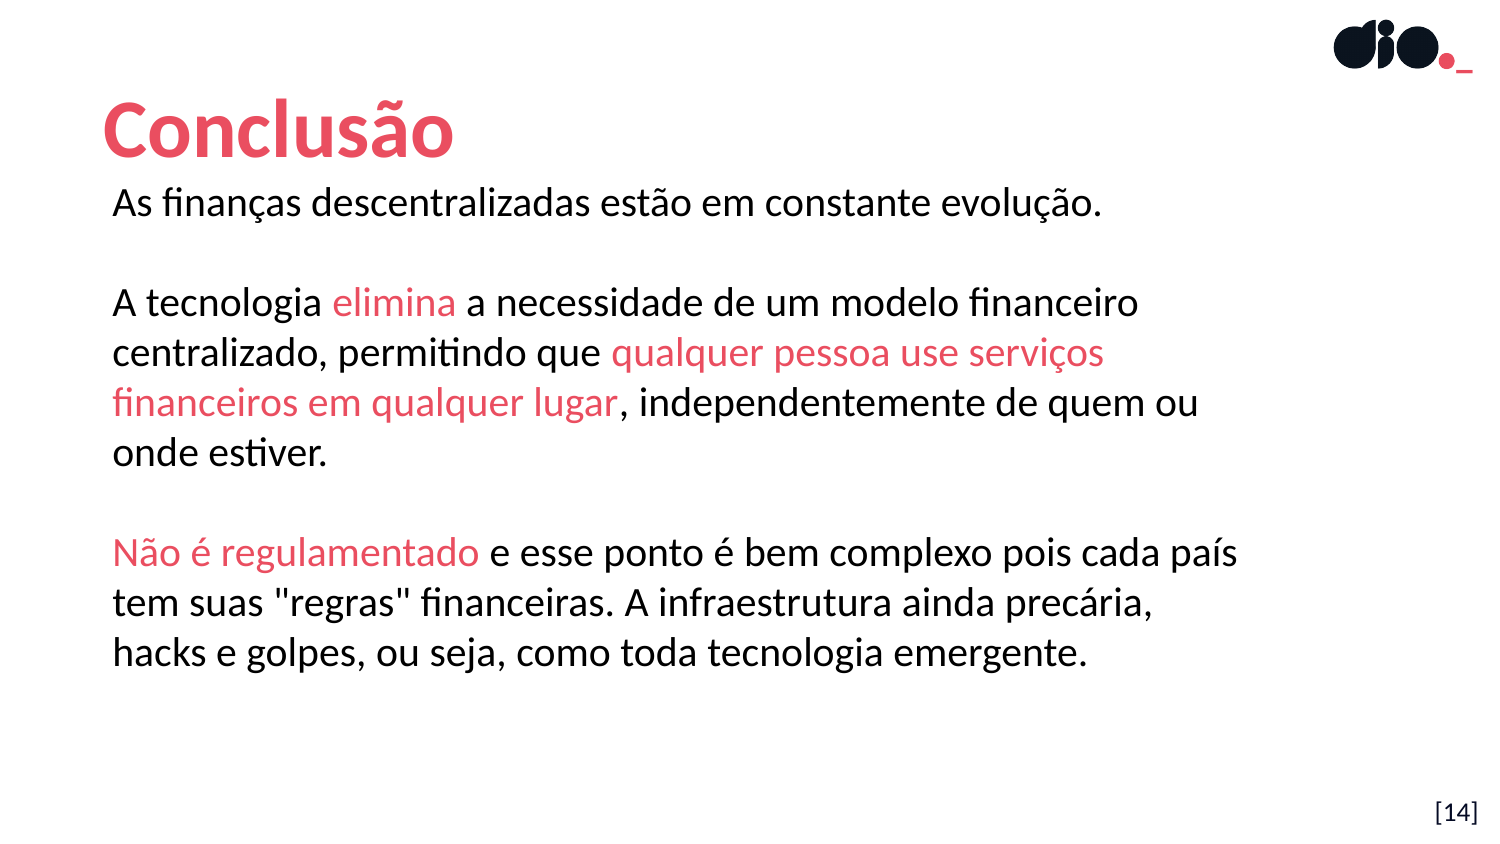

Conclusão
As finanças descentralizadas estão em constante evolução.

A tecnologia elimina a necessidade de um modelo financeiro centralizado, permitindo que qualquer pessoa use serviços financeiros em qualquer lugar, independentemente de quem ou onde estiver.

Não é regulamentado e esse ponto é bem complexo pois cada país tem suas "regras" financeiras. A infraestrutura ainda precária, hacks e golpes, ou seja, como toda tecnologia emergente.

[14]